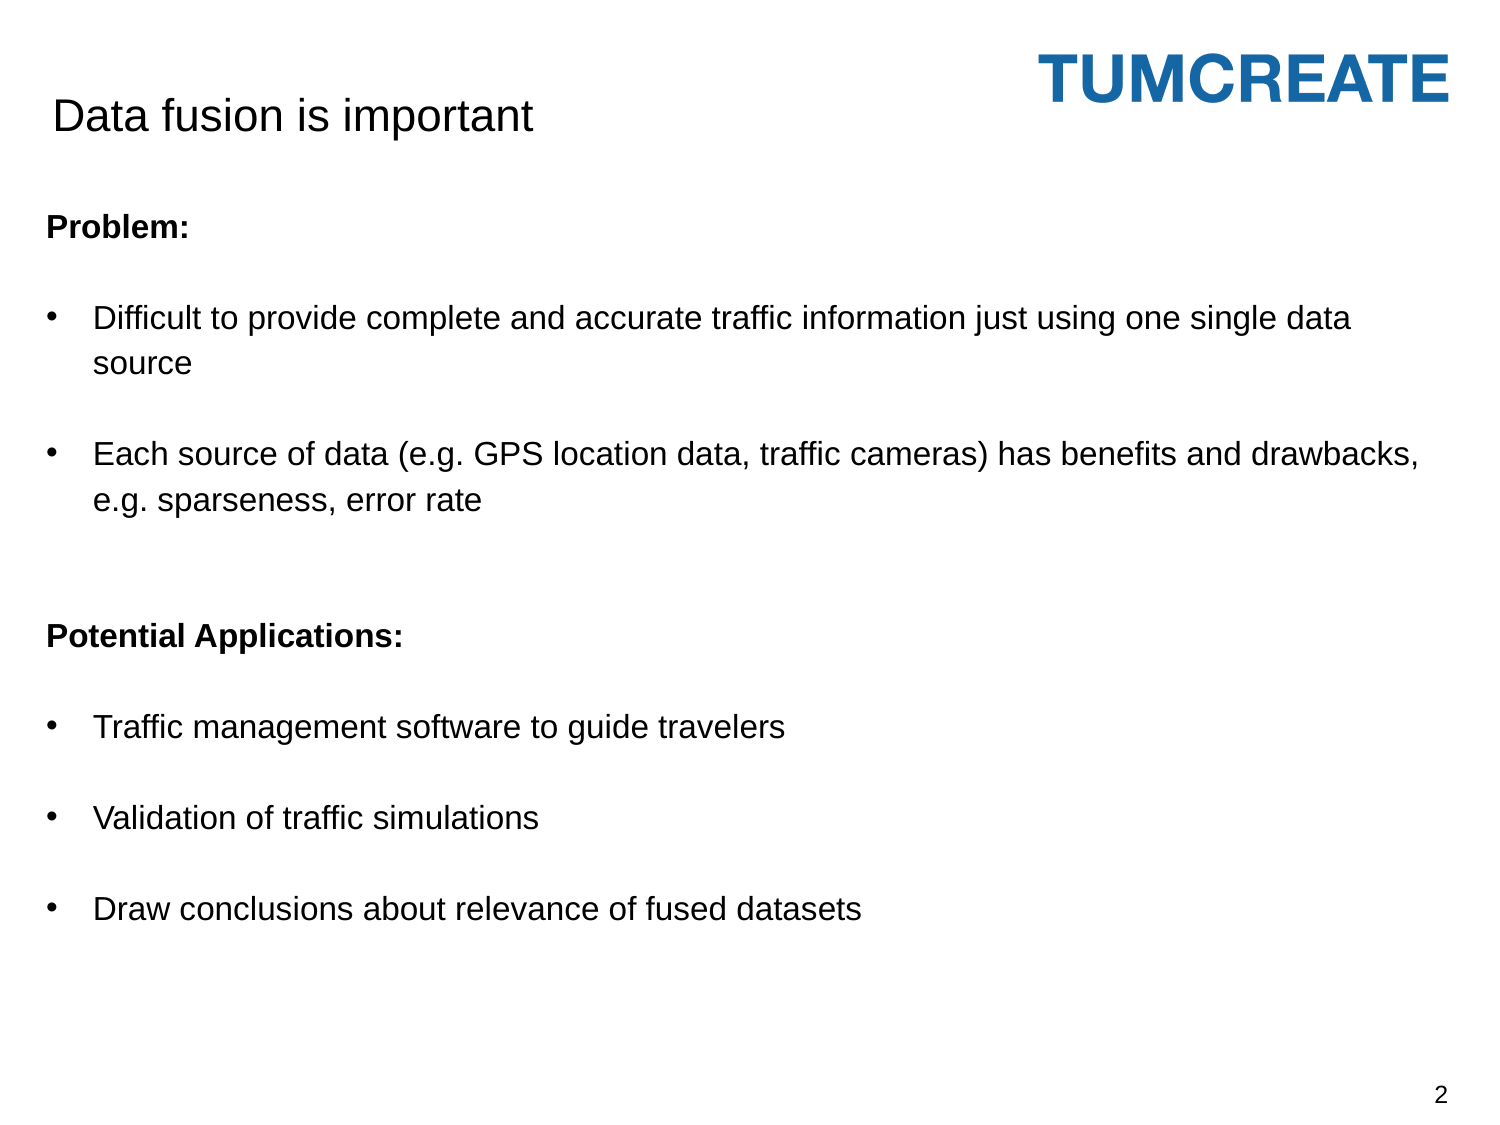

# Data fusion is important
Problem:

Difficult to provide complete and accurate traffic information just using one single data source

Each source of data (e.g. GPS location data, traffic cameras) has benefits and drawbacks, e.g. sparseness, error rate

Potential Applications:

Traffic management software to guide travelers

Validation of traffic simulations

Draw conclusions about relevance of fused datasets